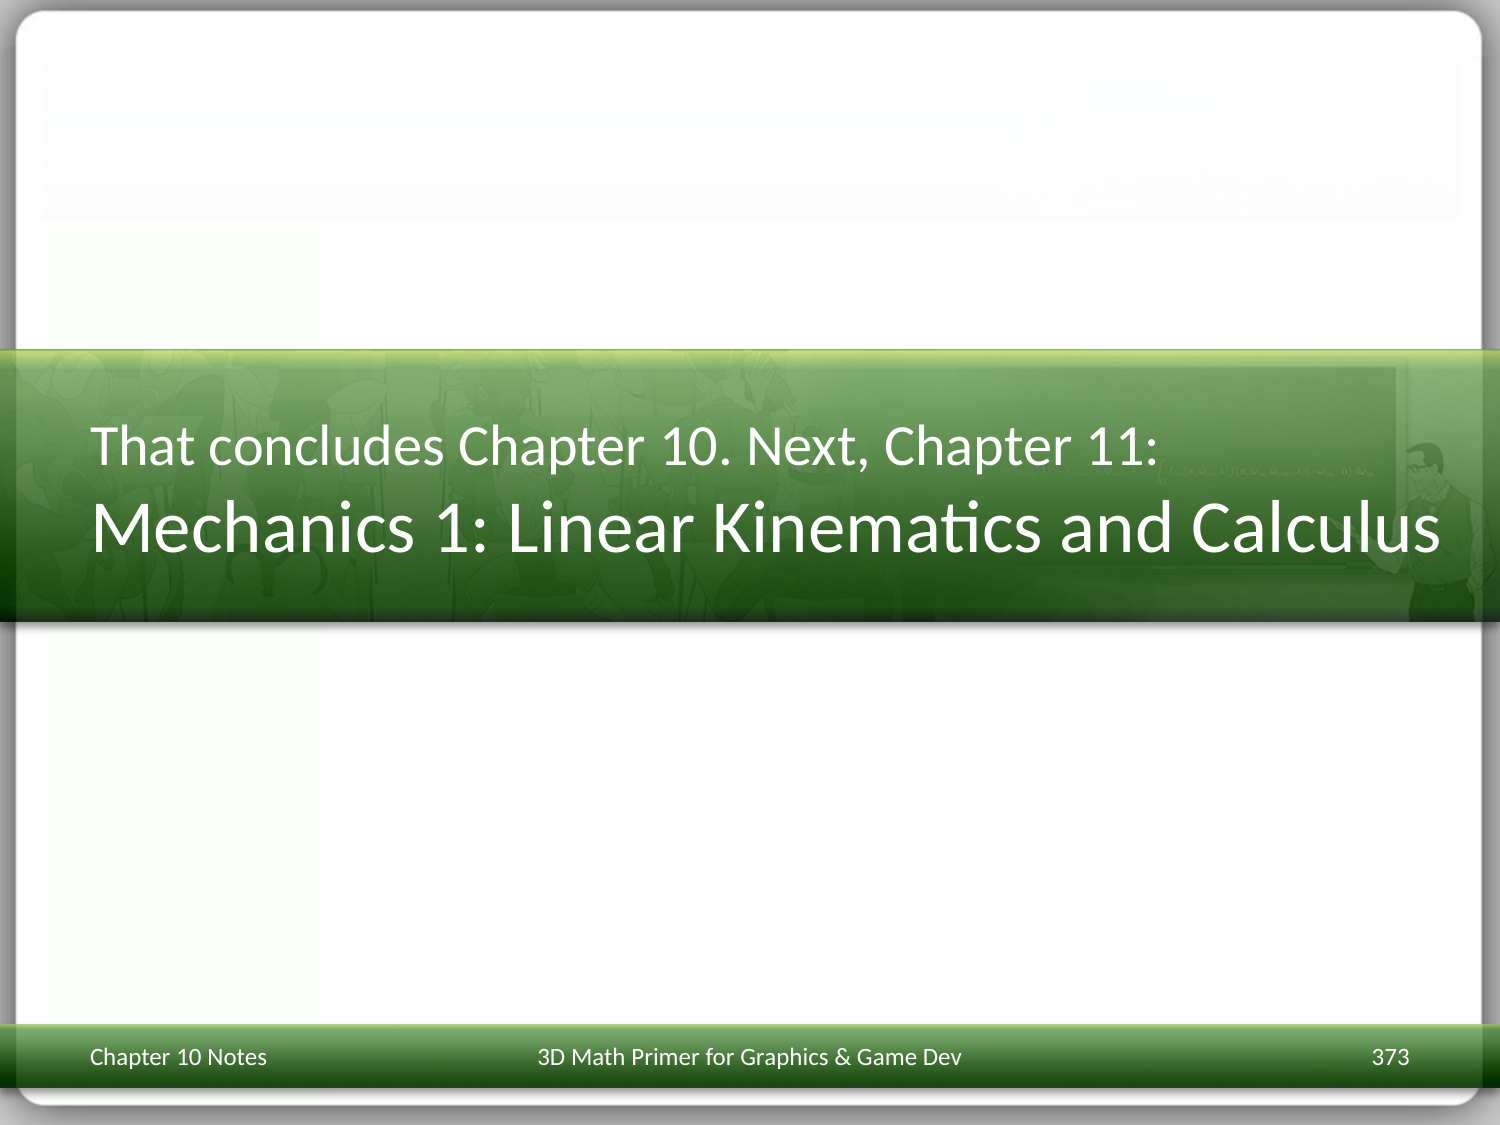

# That concludes Chapter 10. Next, Chapter 11: Mechanics 1: Linear Kinematics and Calculus
Chapter 10 Notes
3D Math Primer for Graphics & Game Dev
373